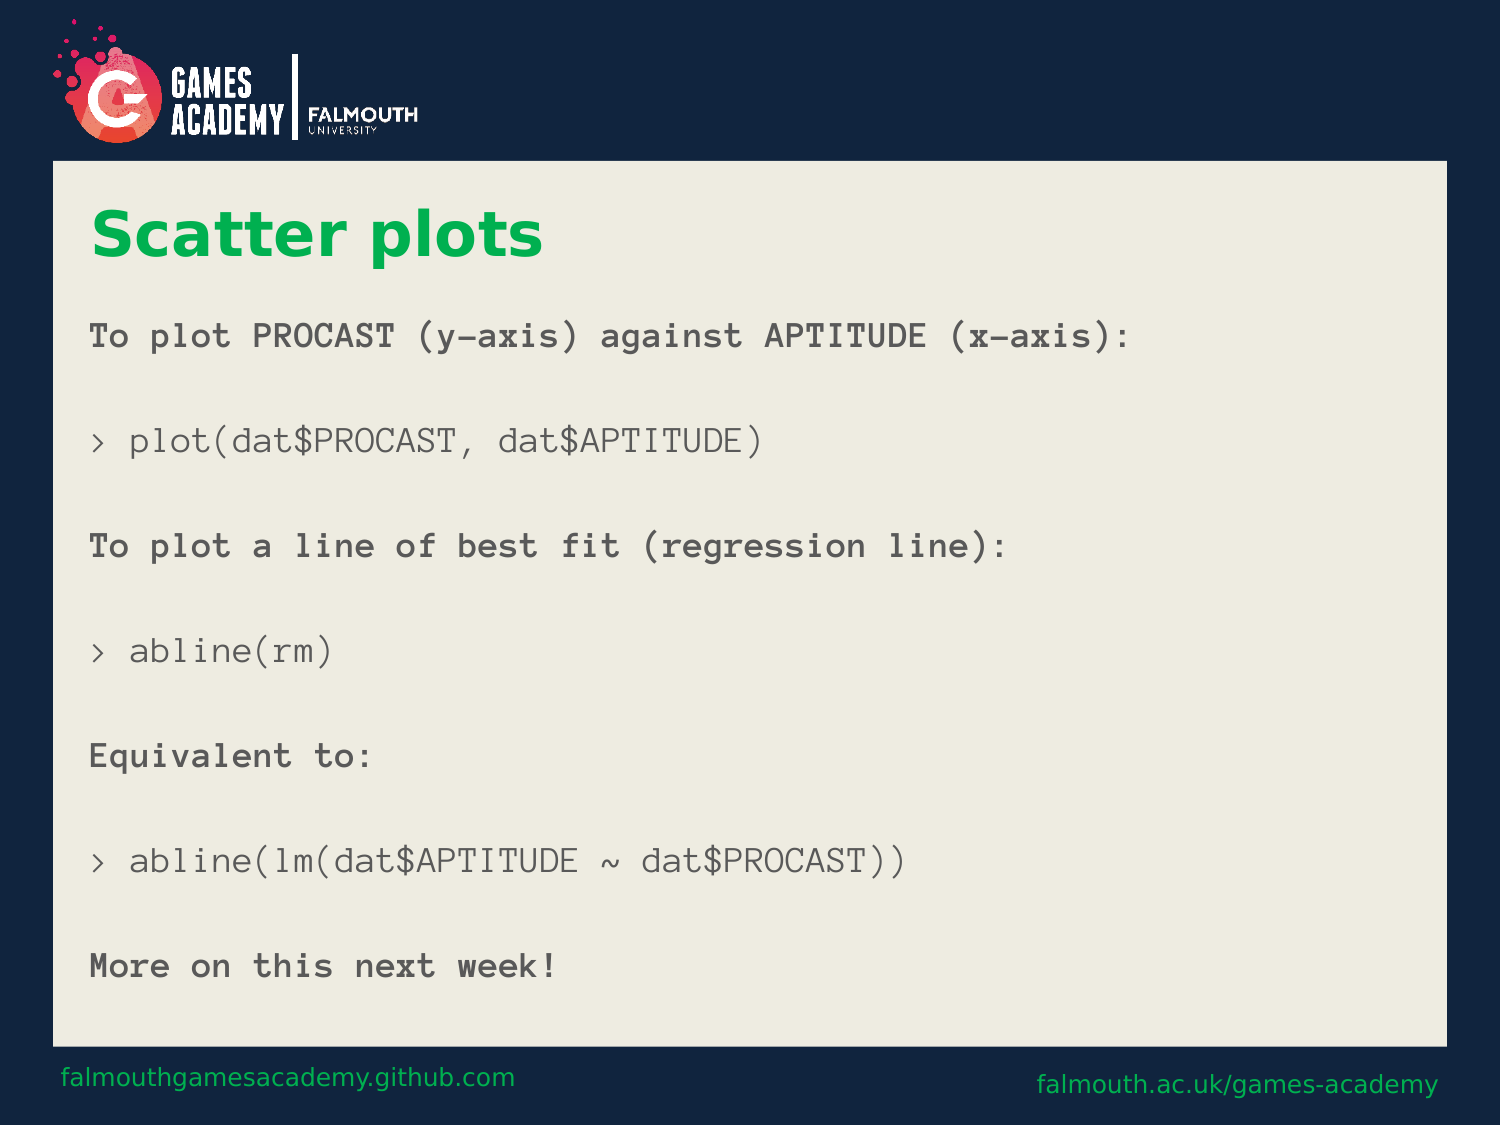

# Scatter plots
To plot PROCAST (y-axis) against APTITUDE (x-axis):

> plot(dat$PROCAST, dat$APTITUDE)

To plot a line of best fit (regression line):

> abline(rm)

Equivalent to:

> abline(lm(dat$APTITUDE ~ dat$PROCAST))

More on this next week!